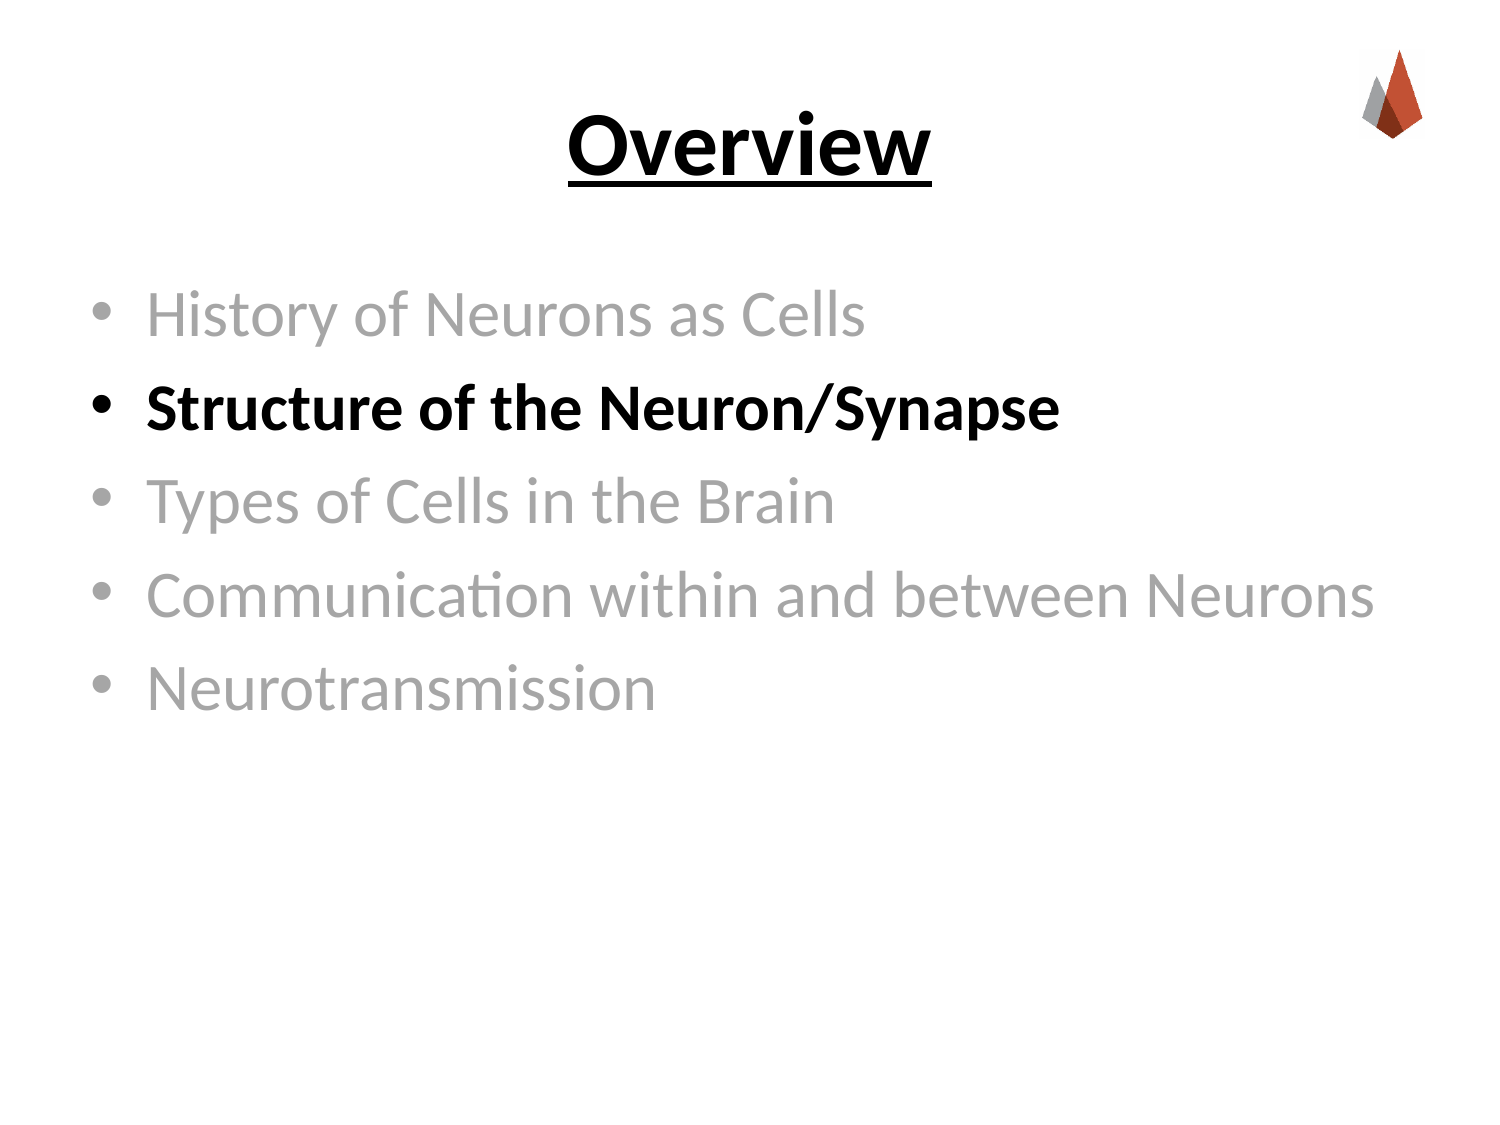

Overview
History of Neurons as Cells
Structure of the Neuron/Synapse
Types of Cells in the Brain
Communication within and between Neurons
Neurotransmission